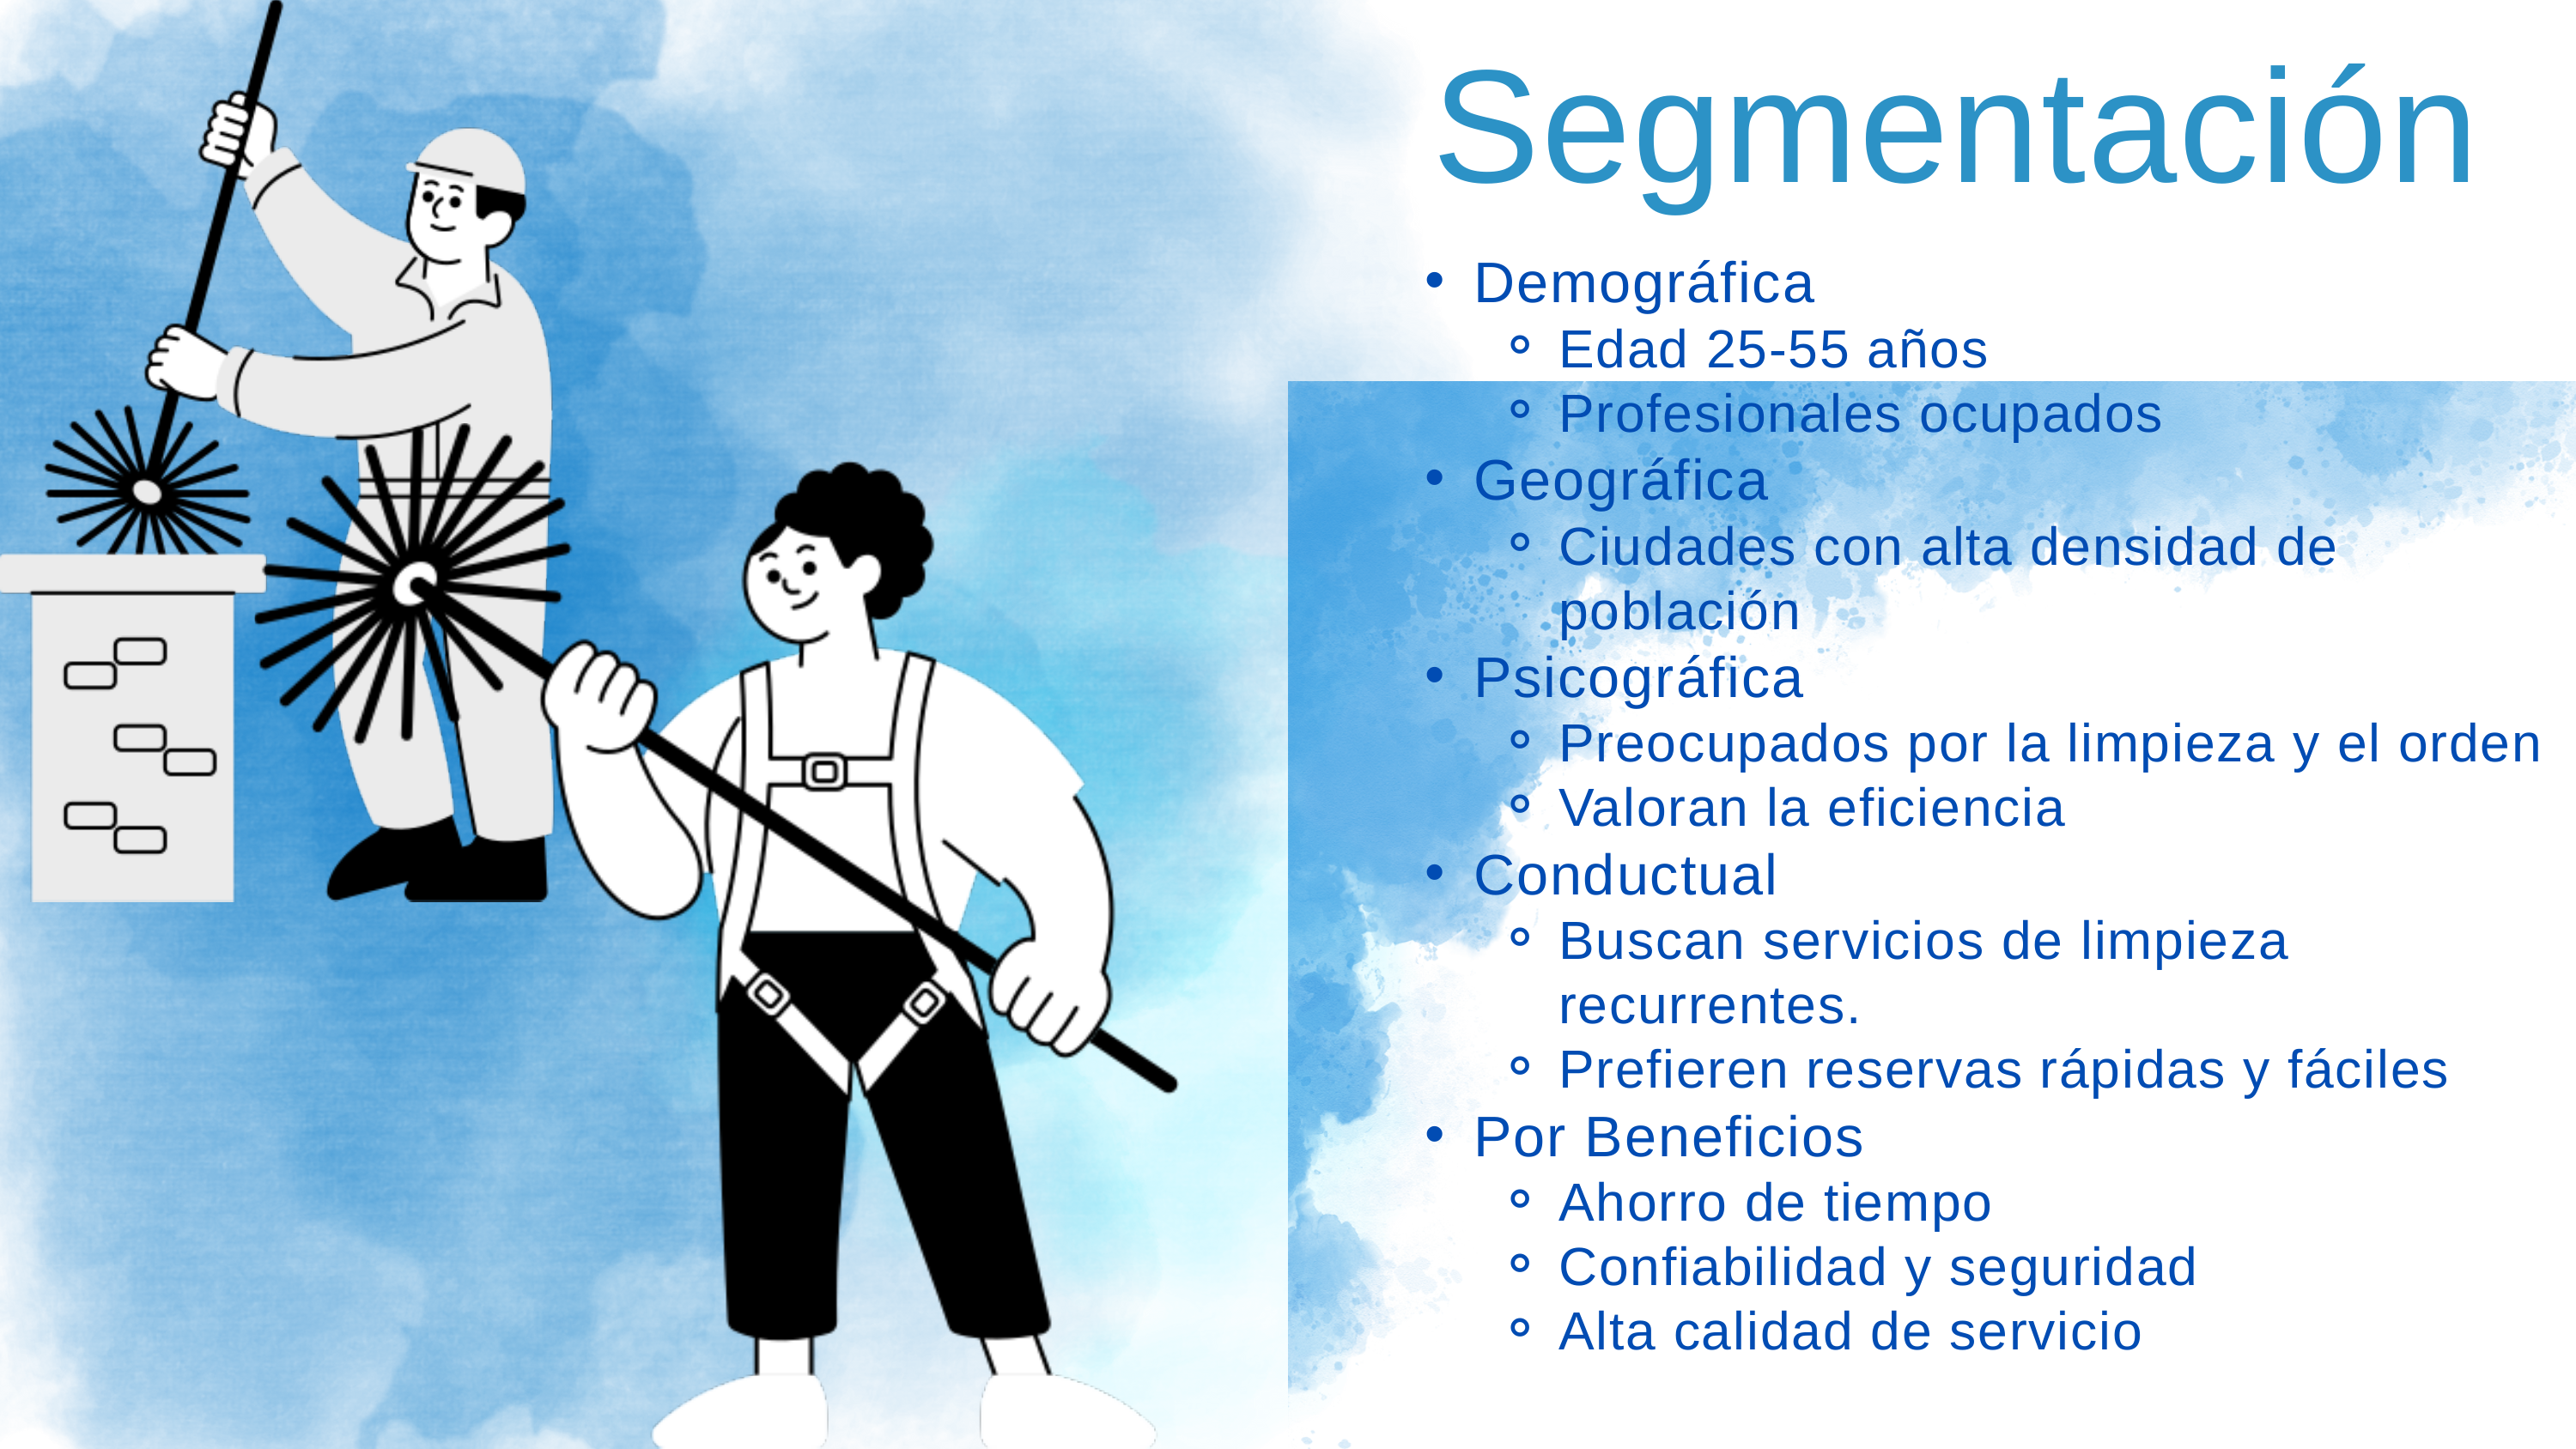

Segmentación
Demográfica
Edad 25-55 años
Profesionales ocupados
Geográfica
Ciudades con alta densidad de población
Psicográfica
Preocupados por la limpieza y el orden
Valoran la eficiencia
Conductual
Buscan servicios de limpieza recurrentes.
Prefieren reservas rápidas y fáciles
Por Beneficios
Ahorro de tiempo
Confiabilidad y seguridad
Alta calidad de servicio